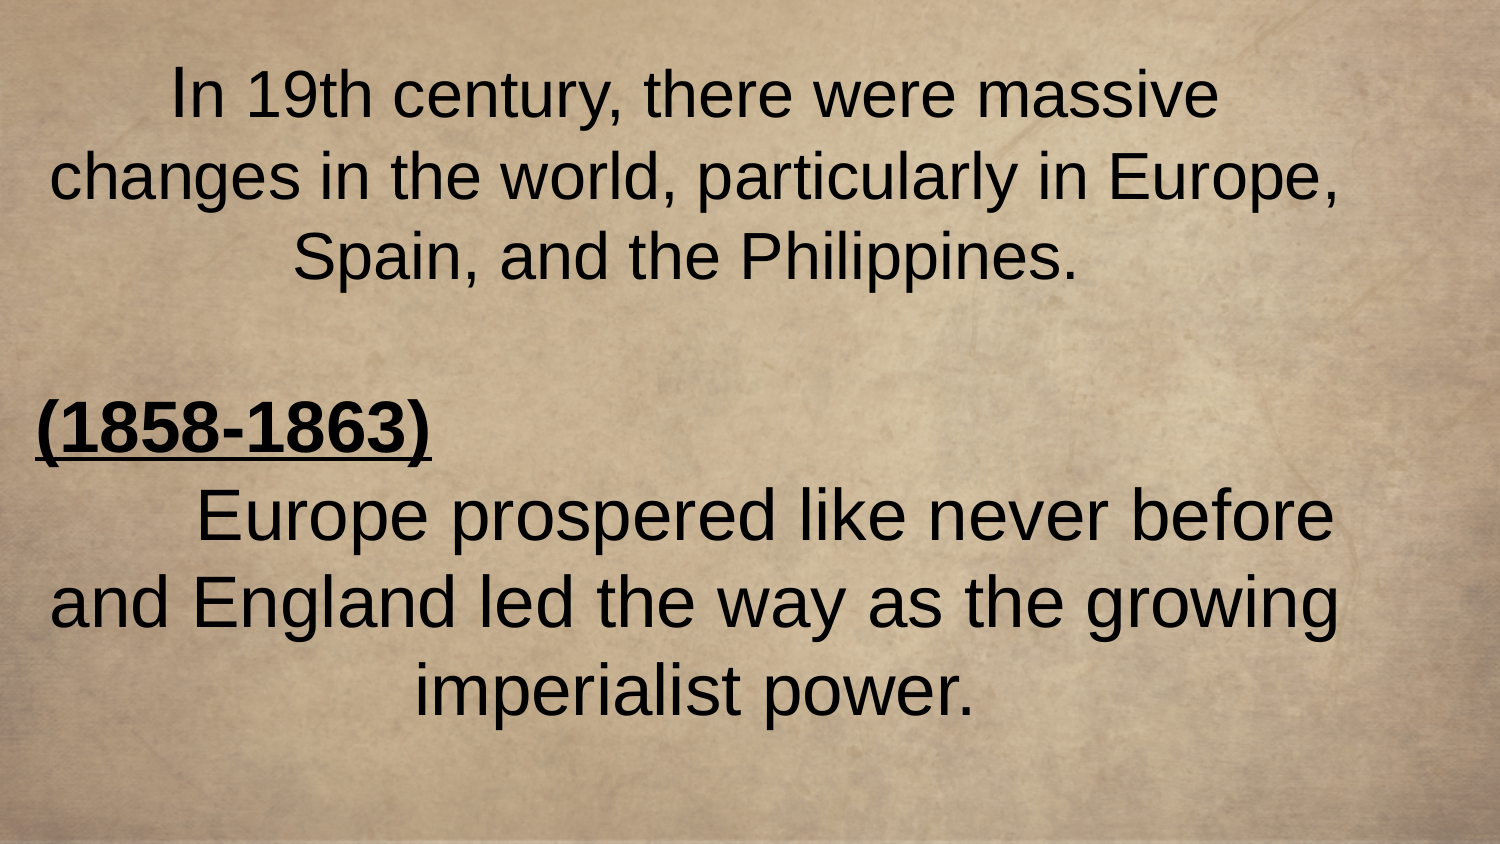

In 19th century, there were massive changes in the world, particularly in Europe, Spain, and the Philippines.

(1858-1863)
       Europe prospered like never before and England led the way as the growing imperialist power.